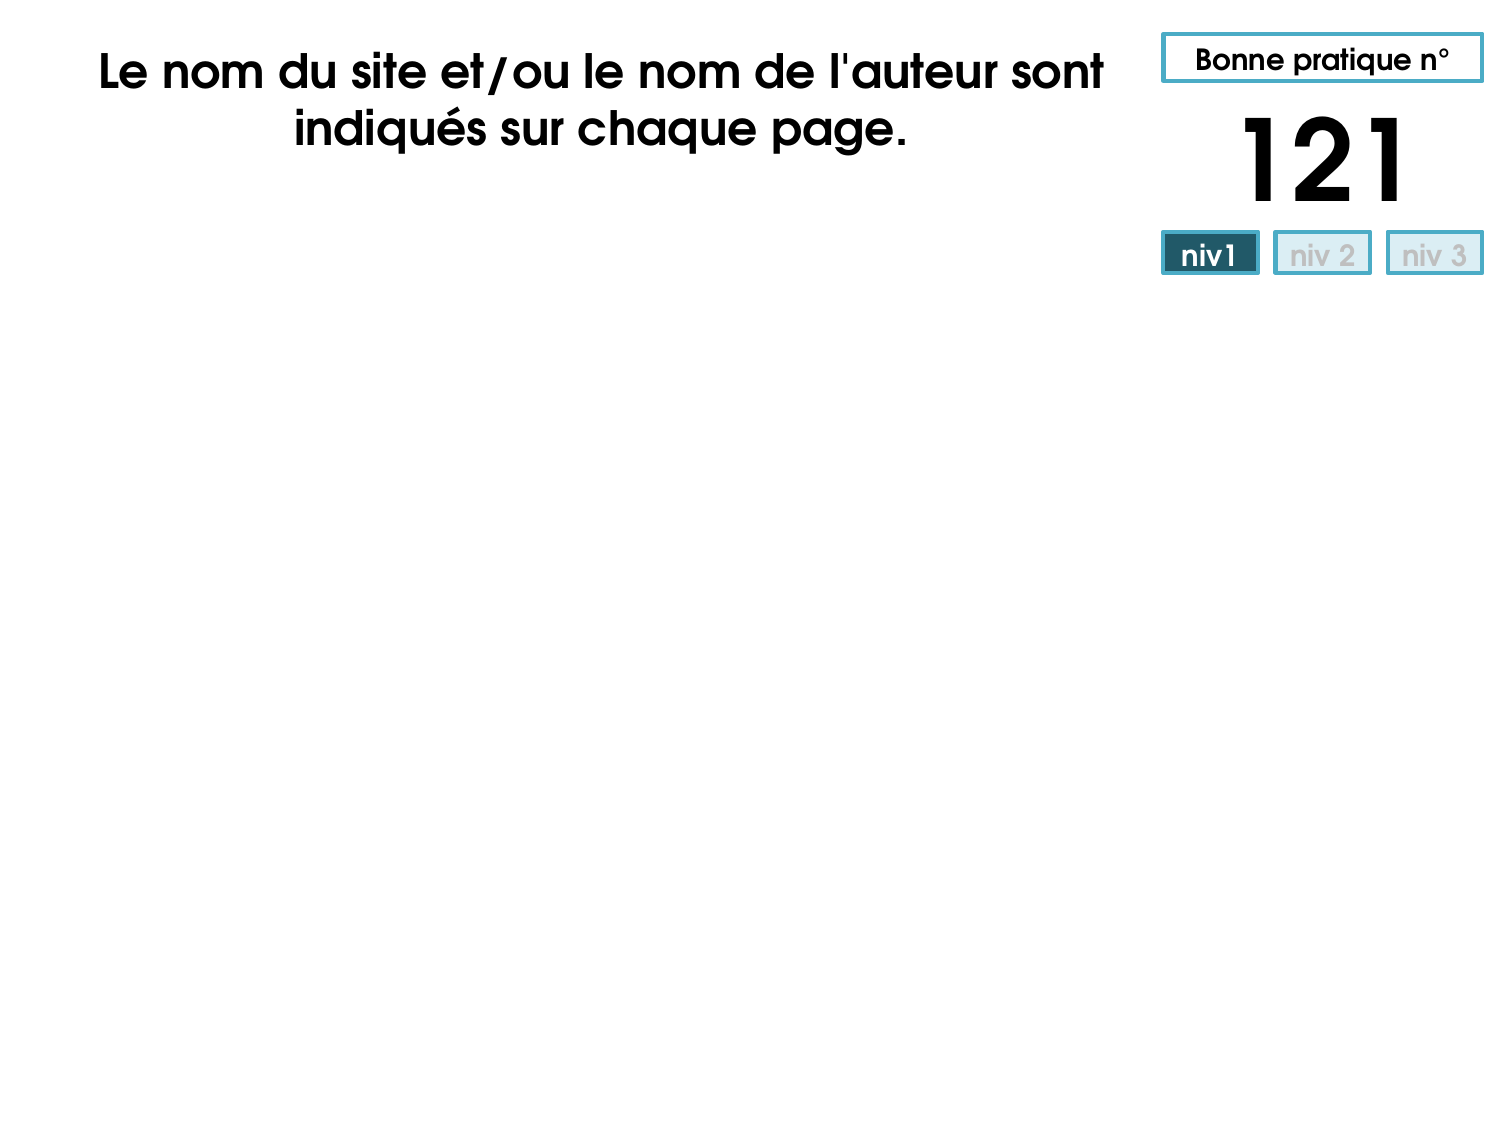

# Le nom du site et/ou le nom de l'auteur sont indiqués sur chaque page.
121